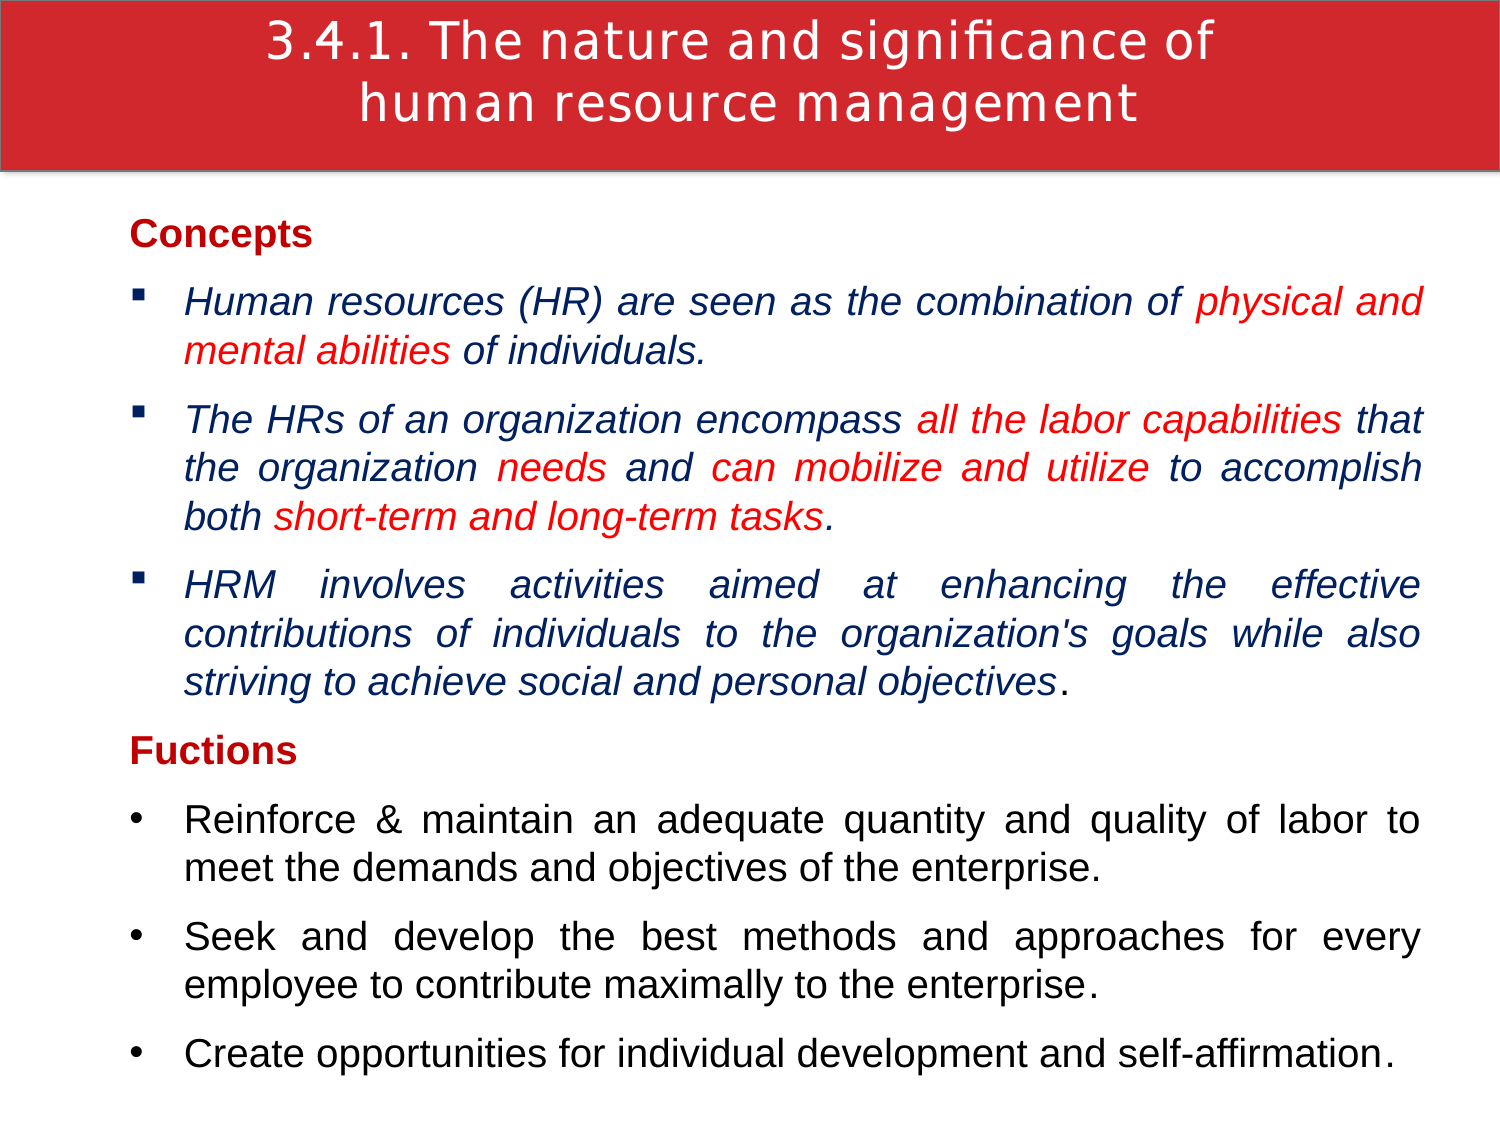

3.4.1. The nature and significance of
human resource management
Concepts
Human resources (HR) are seen as the combination of physical and mental abilities of individuals.
The HRs of an organization encompass all the labor capabilities that the organization needs and can mobilize and utilize to accomplish both short-term and long-term tasks.
HRM involves activities aimed at enhancing the effective contributions of individuals to the organization's goals while also striving to achieve social and personal objectives.
Fuctions
Reinforce & maintain an adequate quantity and quality of labor to meet the demands and objectives of the enterprise.
Seek and develop the best methods and approaches for every employee to contribute maximally to the enterprise.
Create opportunities for individual development and self-affirmation.